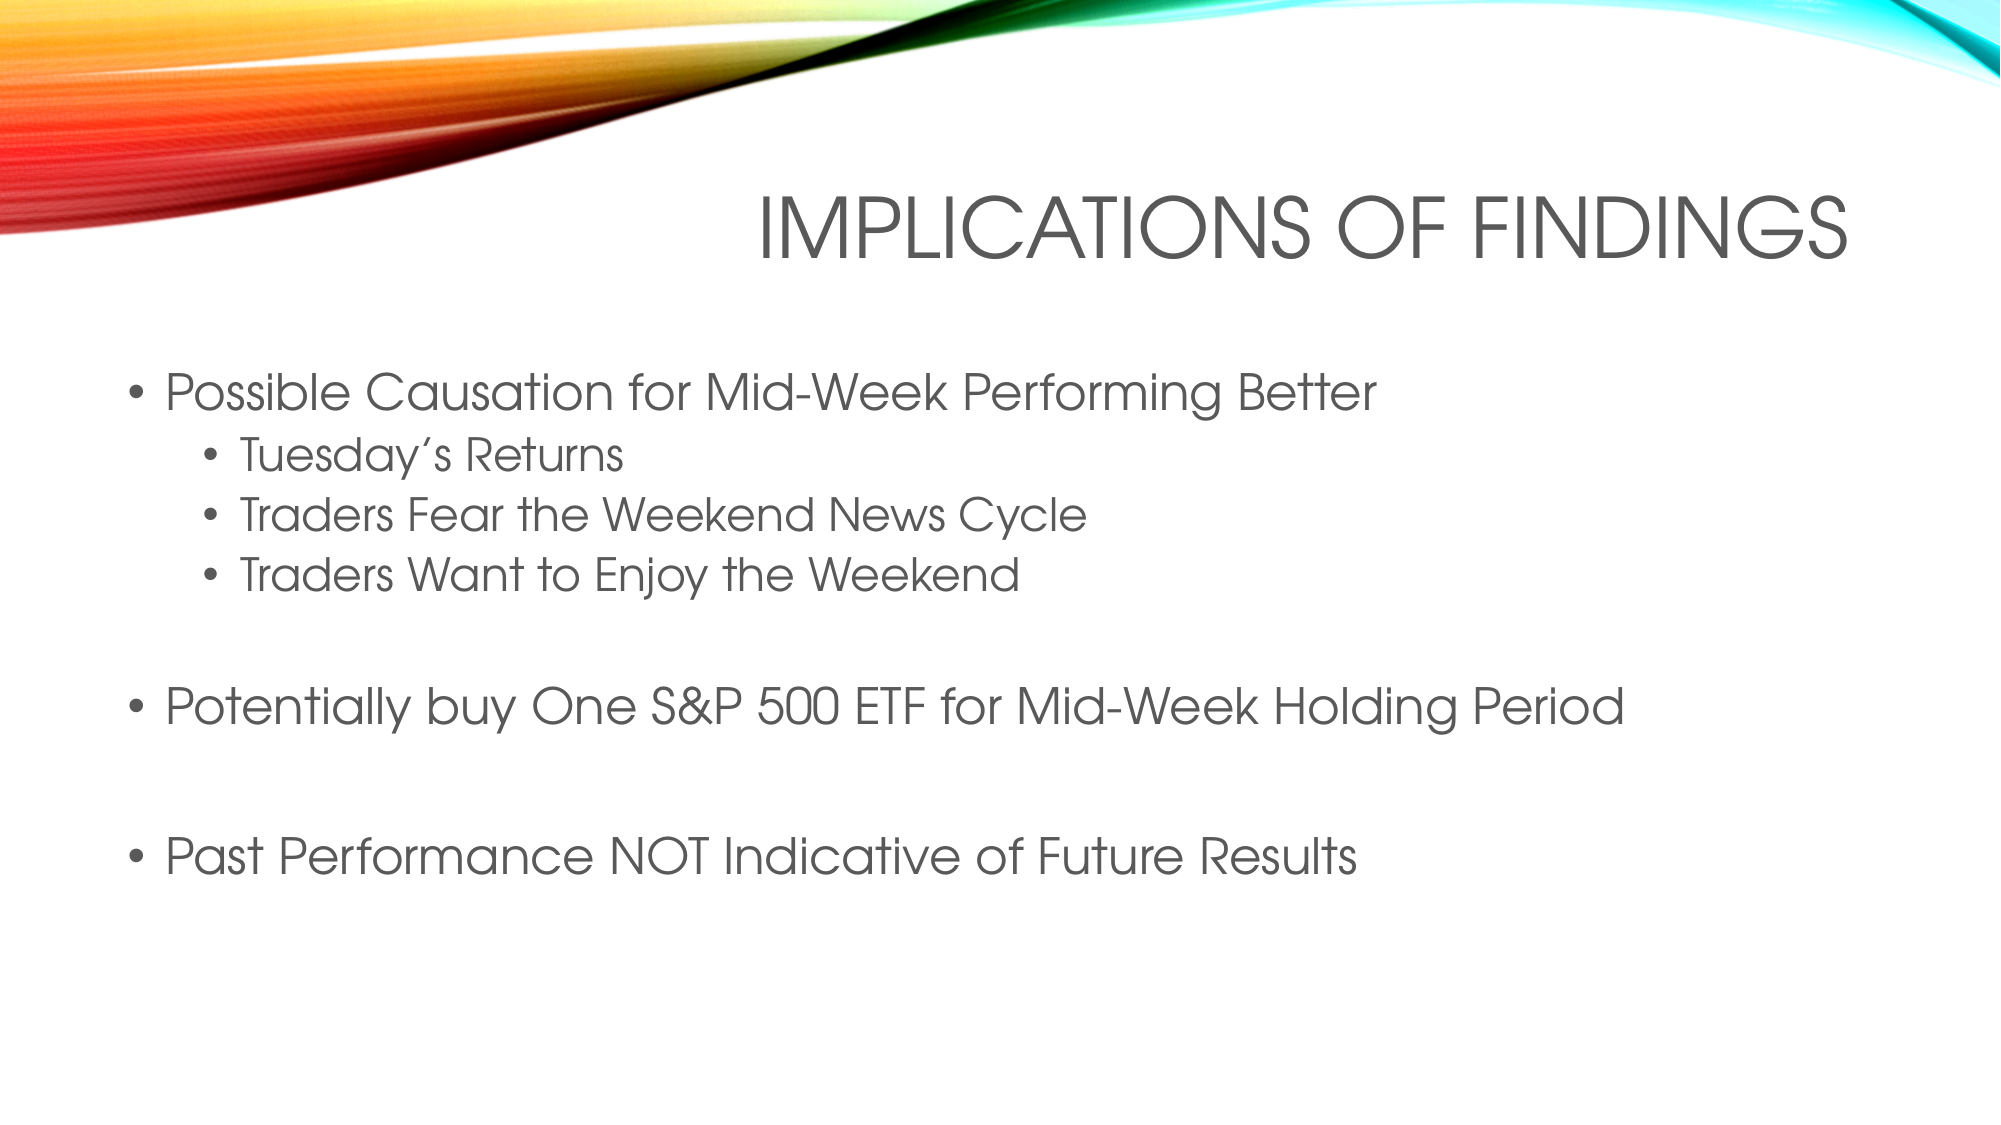

# Implications of findings
Possible Causation for Mid-Week Performing Better
Tuesday’s Returns
Traders Fear the Weekend News Cycle
Traders Want to Enjoy the Weekend

Potentially buy One S&P 500 ETF for Mid-Week Holding Period

Past Performance NOT Indicative of Future Results